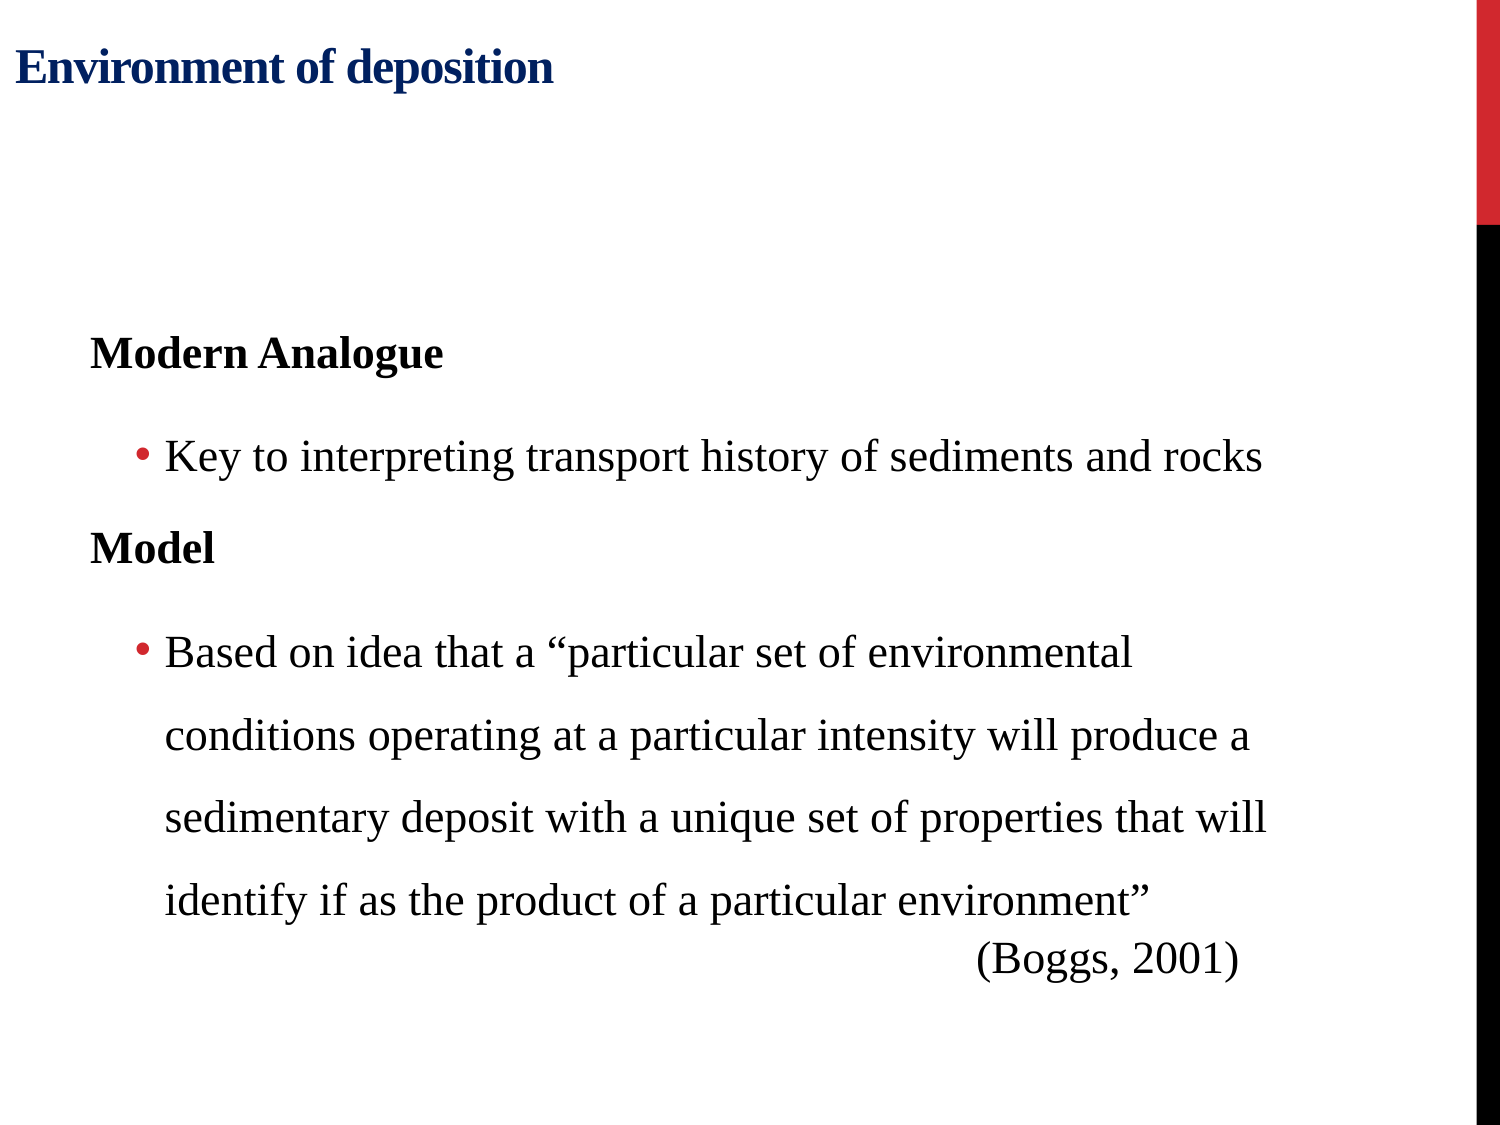

# Environment of deposition
Modern Analogue
Key to interpreting transport history of sediments and rocks
Model
Based on idea that a “particular set of environmental conditions operating at a particular intensity will produce a sedimentary deposit with a unique set of properties that will identify if as the product of a particular environment”
                                                                  (Boggs, 2001)